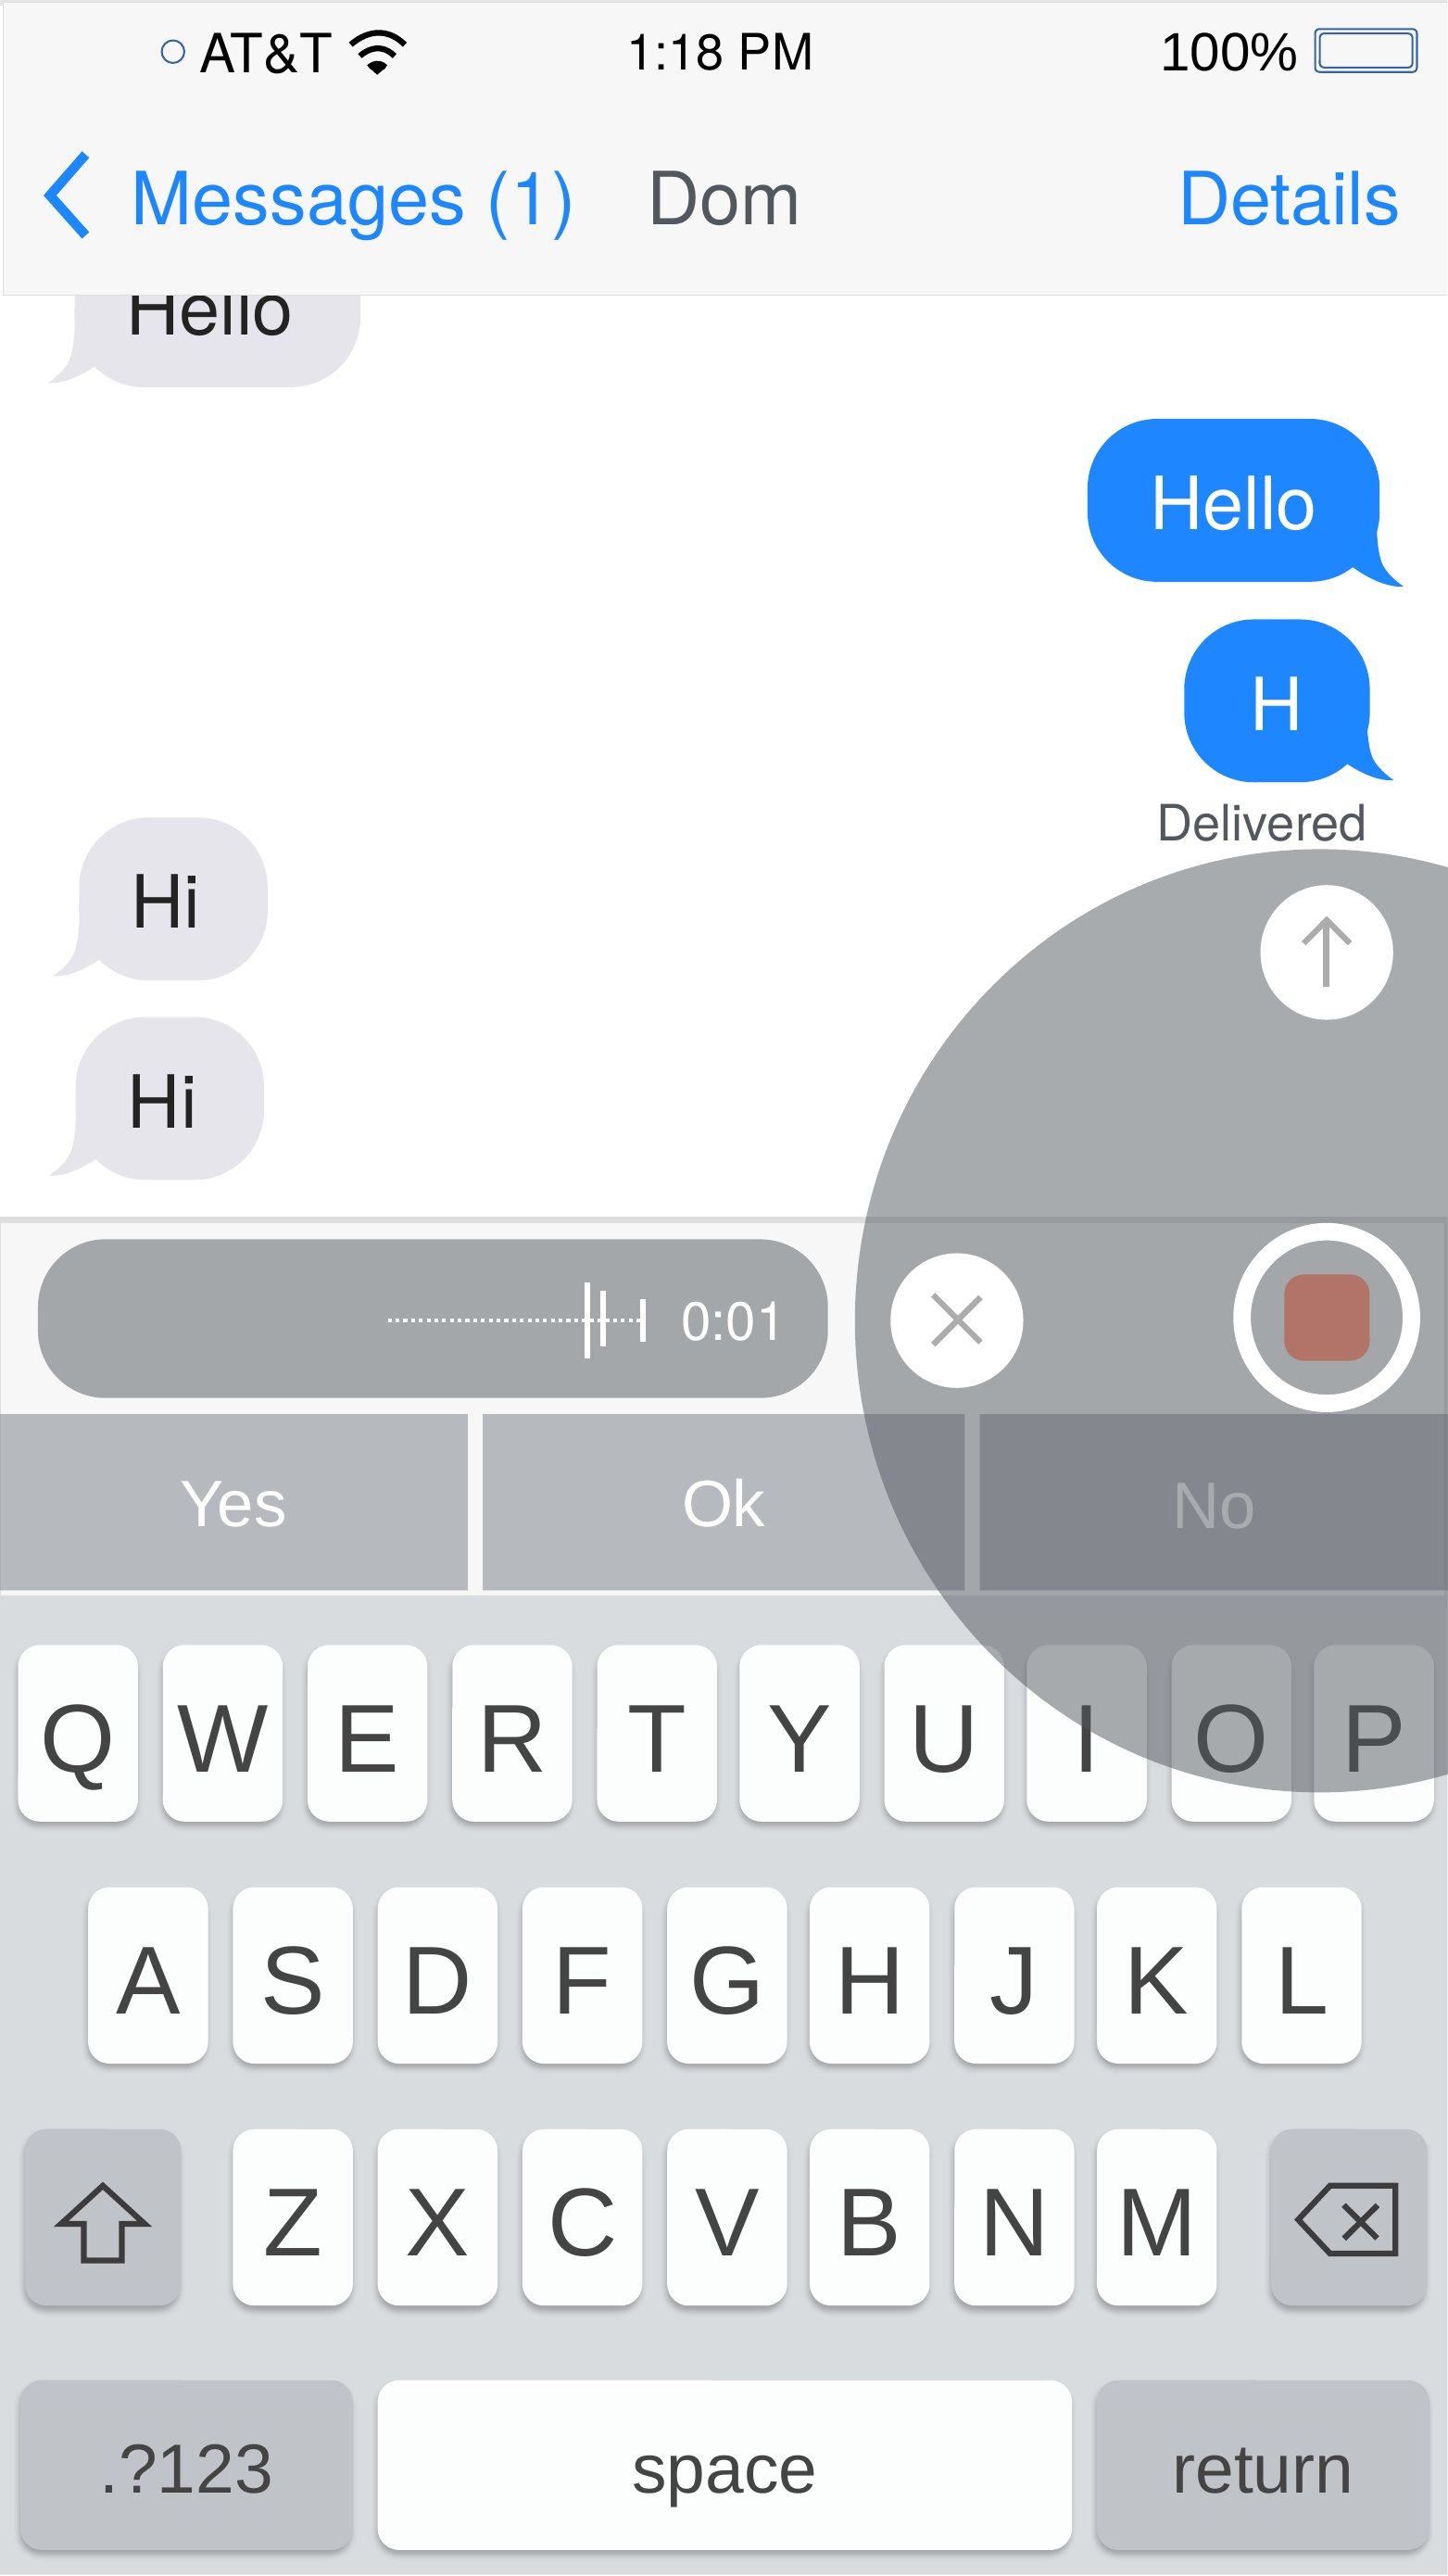

100%
1:18 PM
AT&T

Messages (1)
Dom
Details

Hello

Hello

H

Delivered
Hi

Hi

0:01

Yes
Ok
No

Q
W
E
R
T
Y
U
I
O
P
A
S
D
F
G
H
J
K
L

Z
X
C
V
B
N
M

.?123
space
return